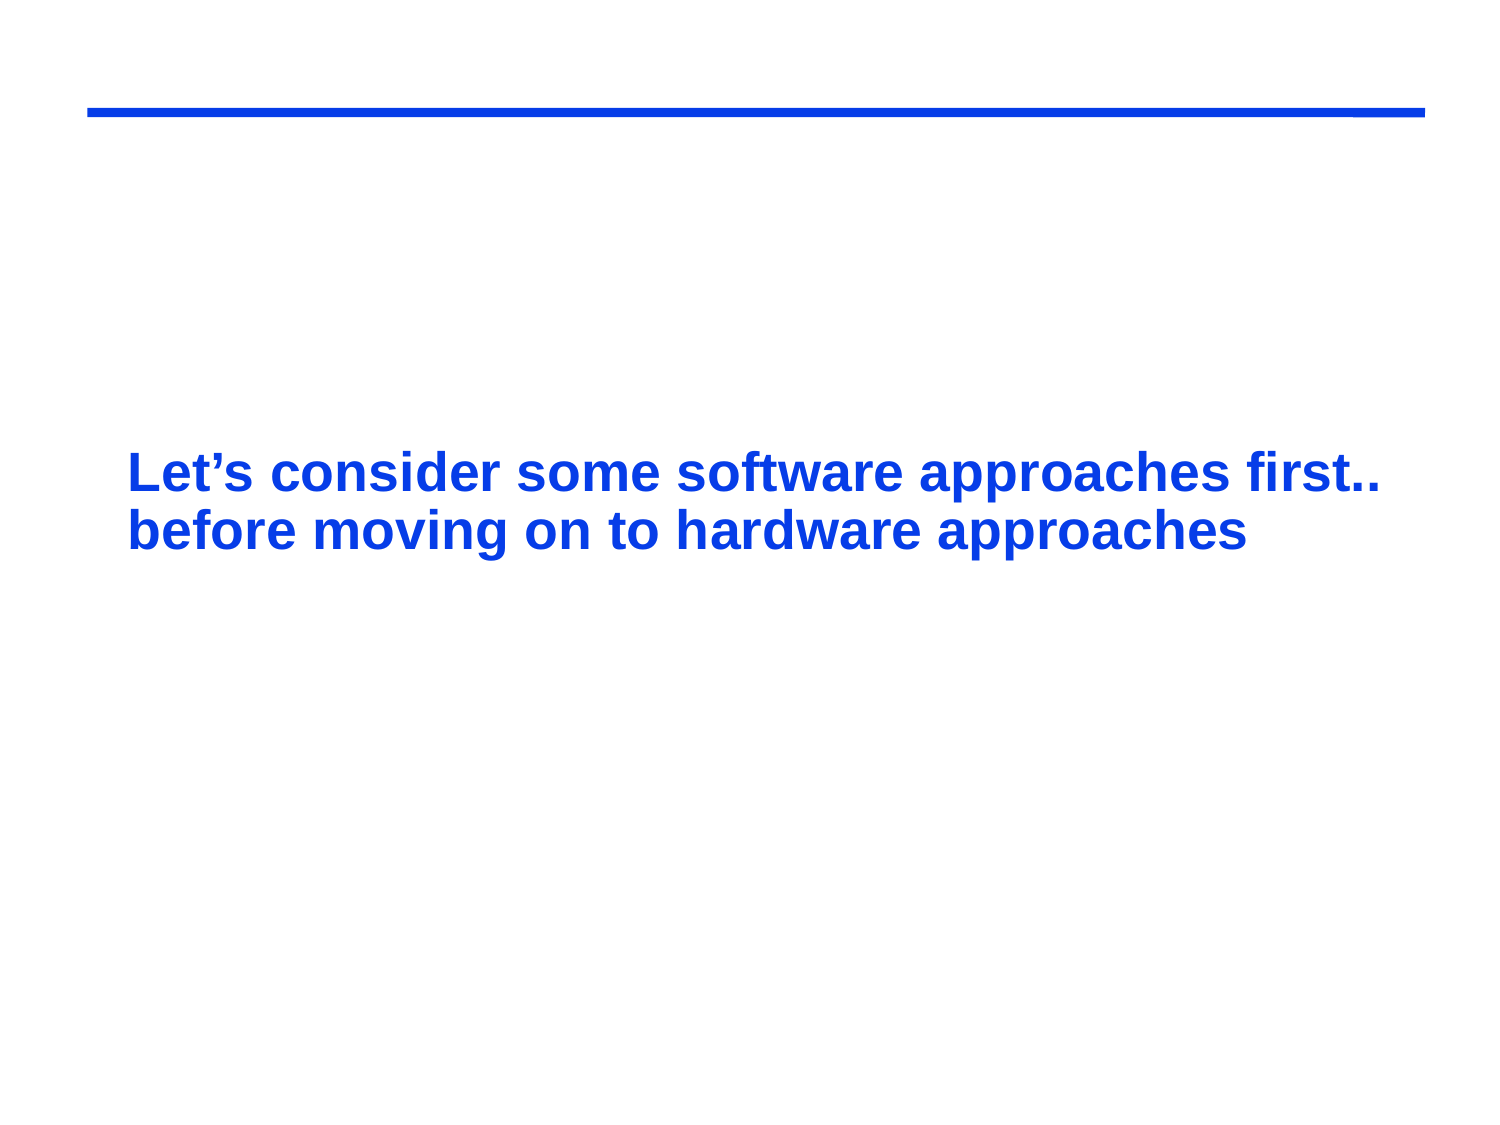

Let’s consider some software approaches first..
before moving on to hardware approaches